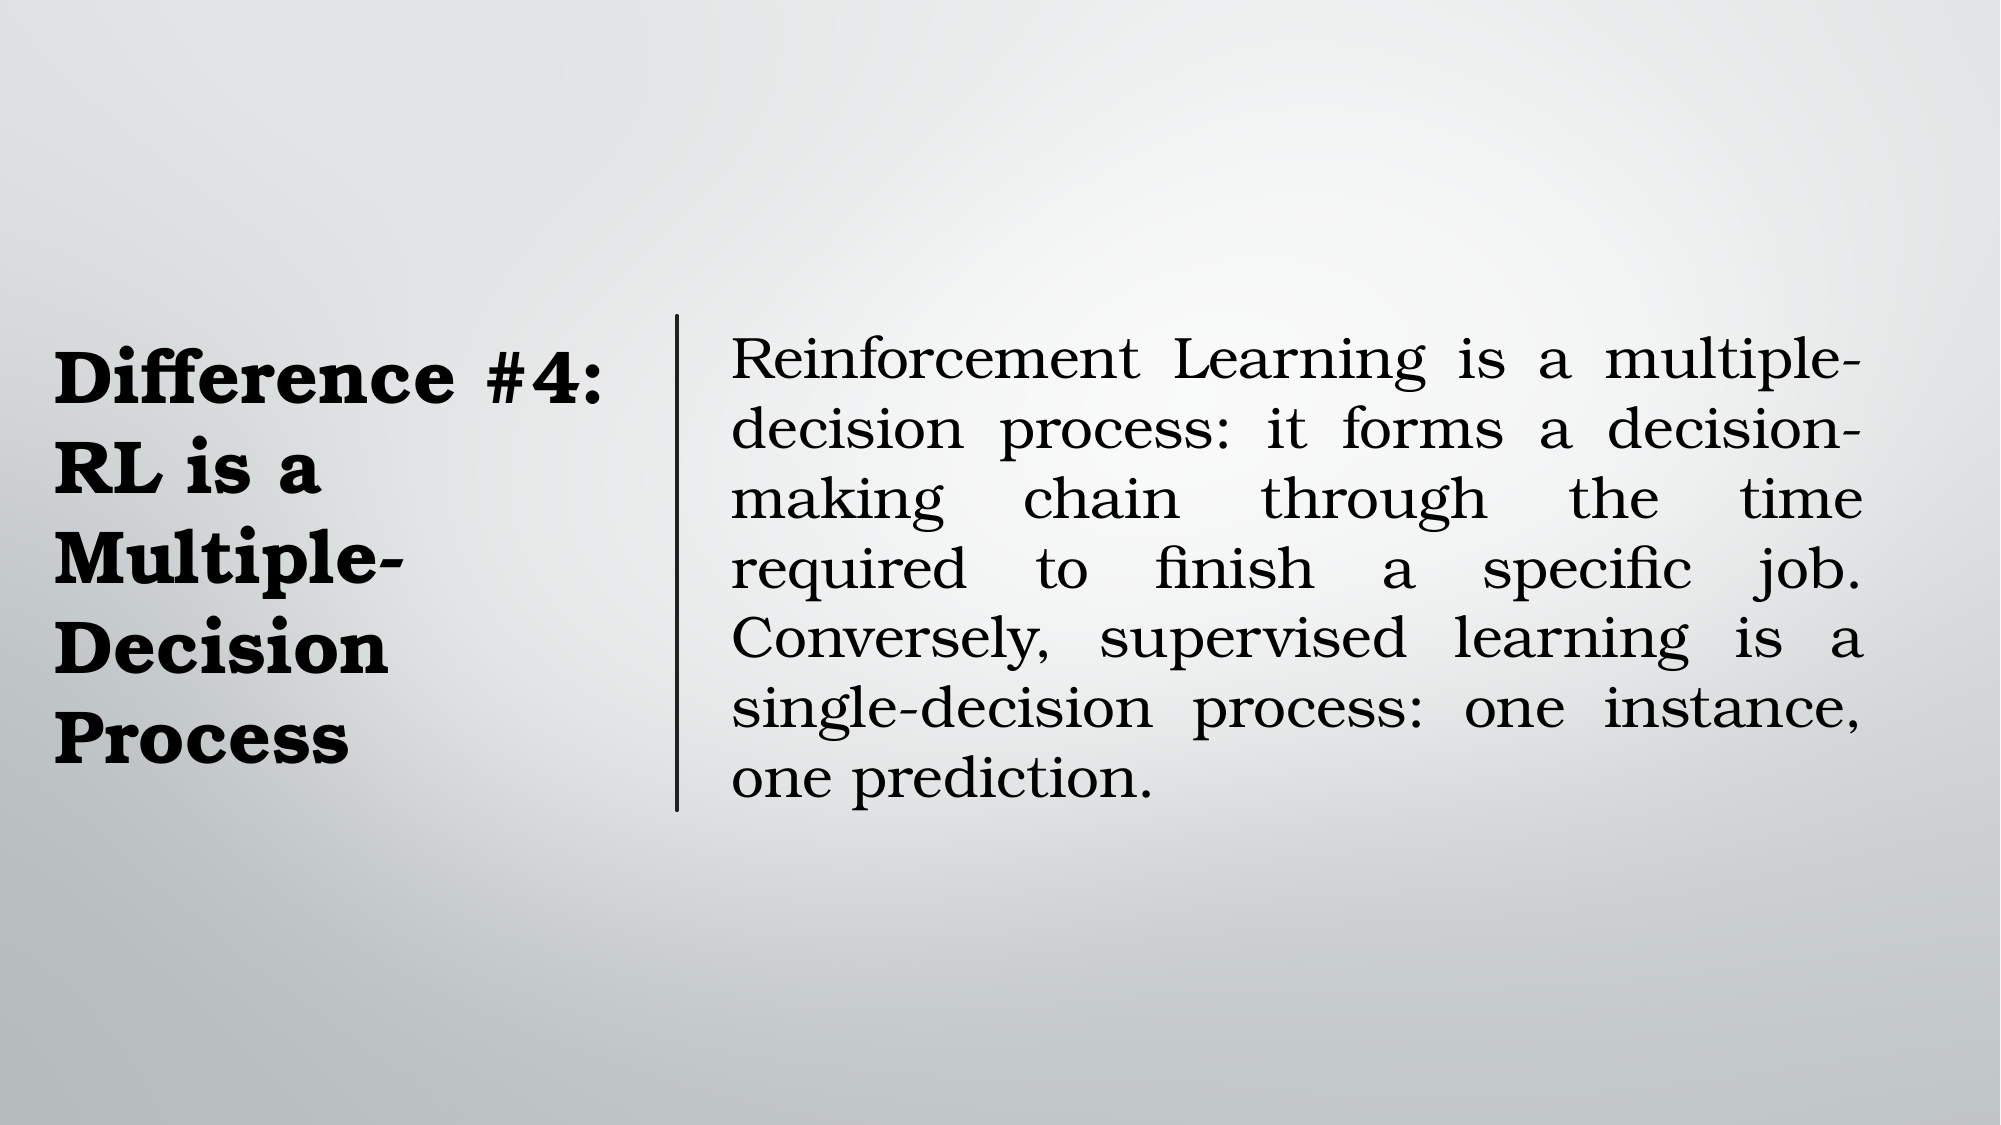

# Difference #4: RL is a Multiple-Decision Process

Reinforcement Learning is a multiple-decision process: it forms a decision-making chain through the time required to finish a specific job. Conversely, supervised learning is a single-decision process: one instance, one prediction.